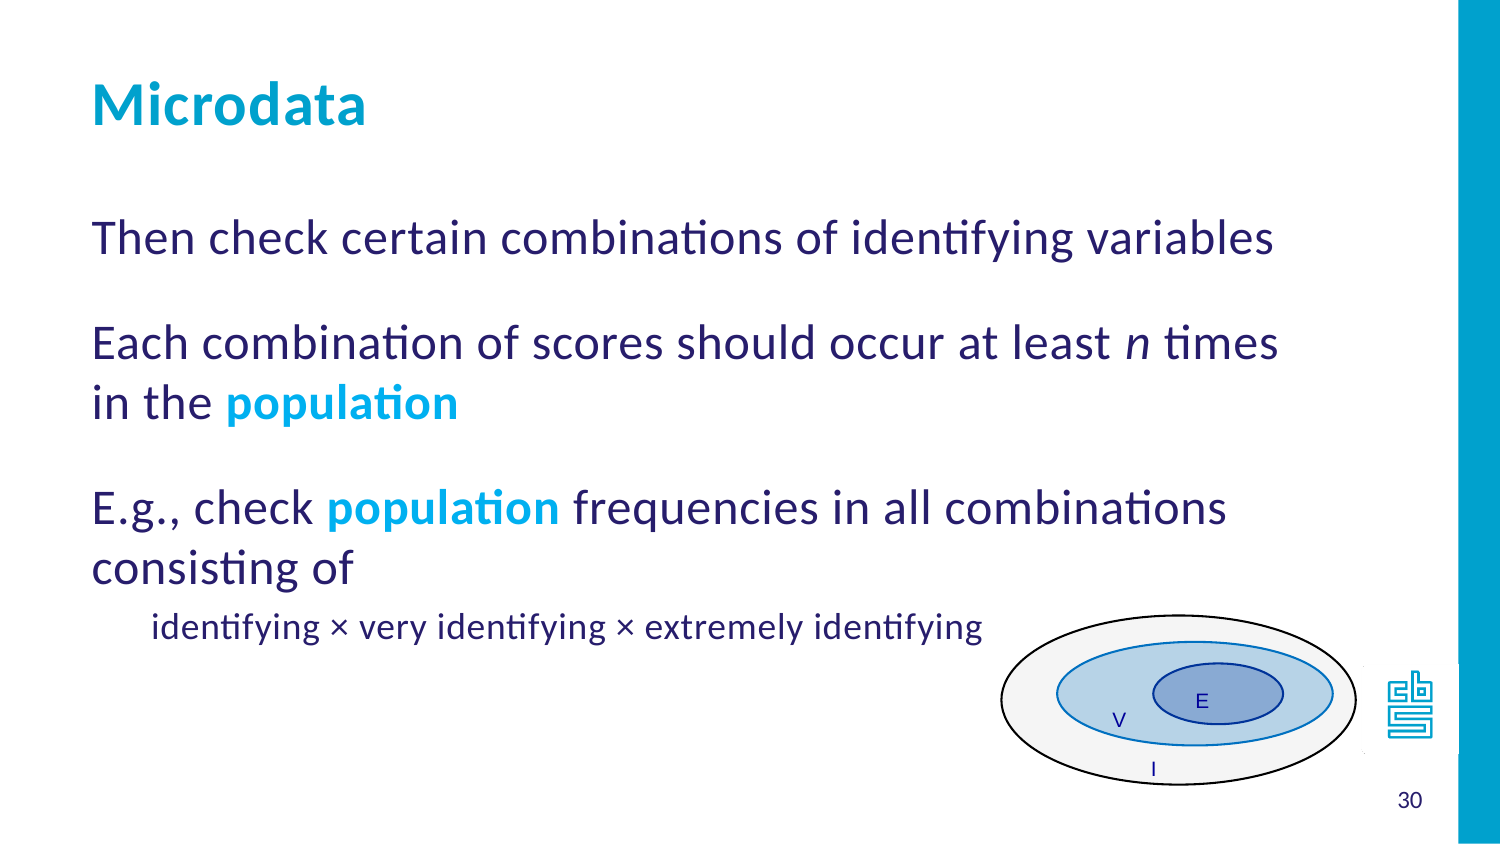

Microdata
Then check certain combinations of identifying variables

Each combination of scores should occur at least n times in the population

E.g., check population frequencies in all combinations consisting of
identifying × very identifying × extremely identifying

          I

V

 E
30